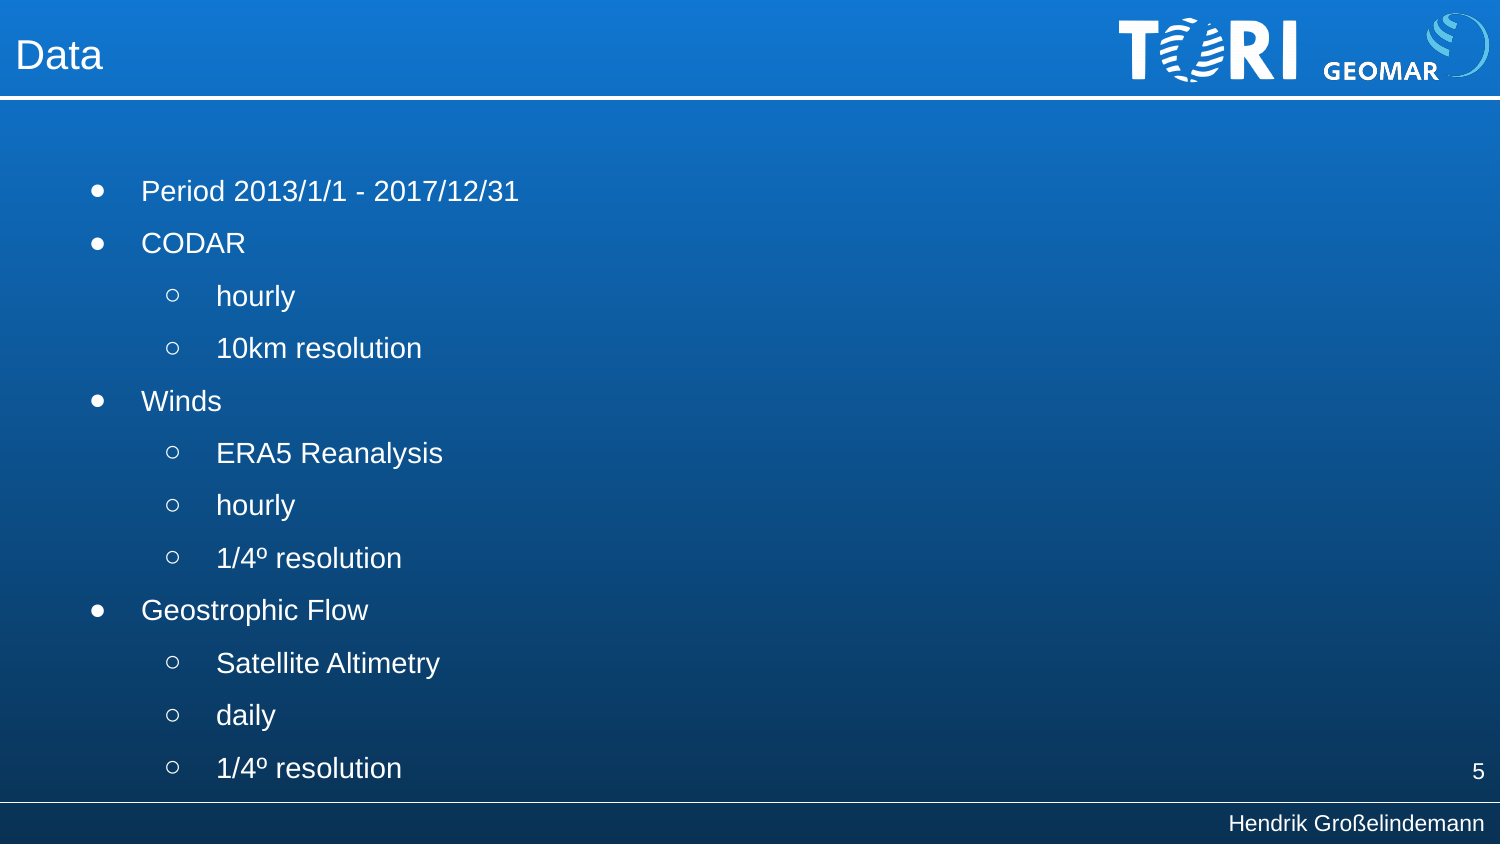

# Data
Period 2013/1/1 - 2017/12/31
CODAR
hourly
10km resolution
Winds
ERA5 Reanalysis
hourly
1/4º resolution
Geostrophic Flow
Satellite Altimetry
daily
1/4º resolution
5